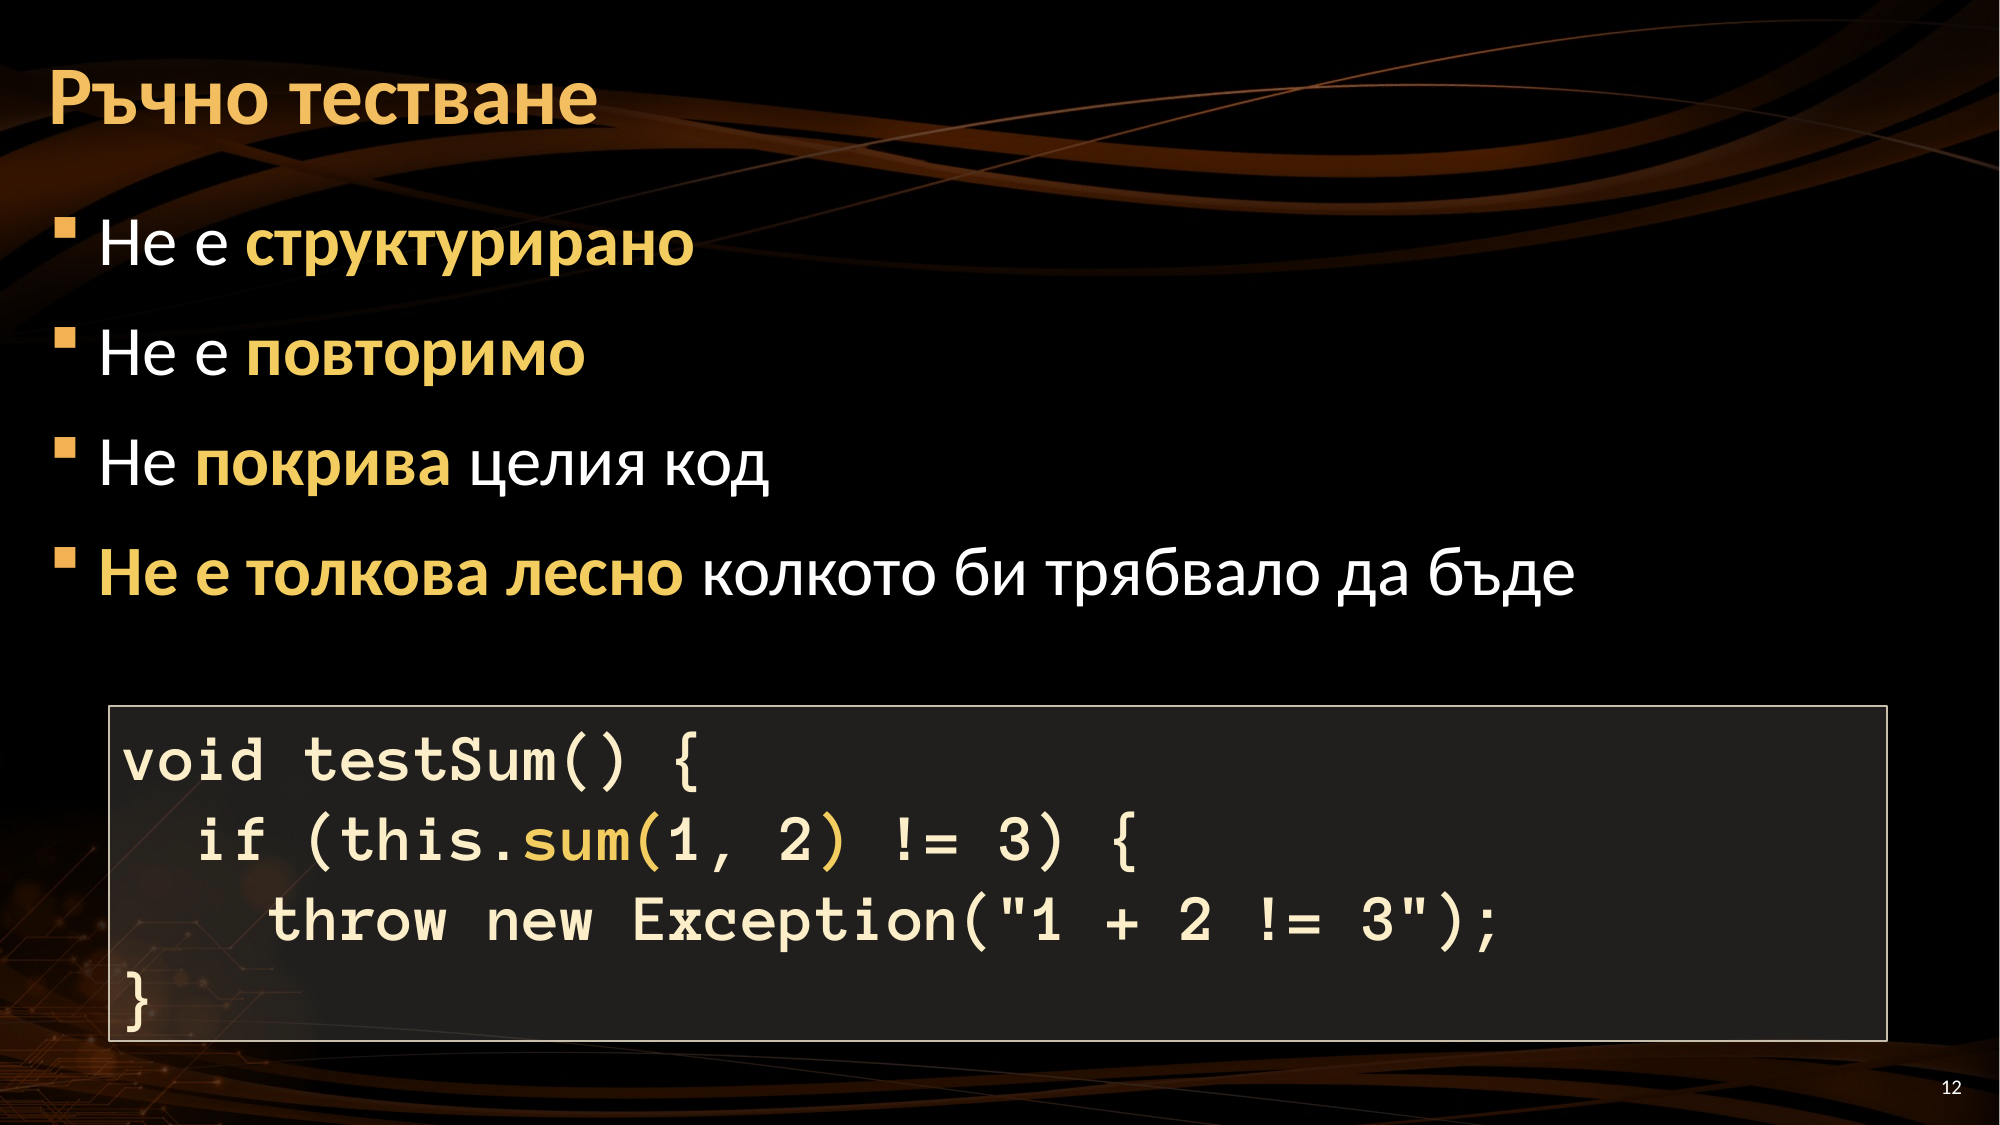

# Ръчно тестване
Не е структурирано
Не е повторимо
Не покрива целия код
Не е толкова лесно колкото би трябвало да бъде
void testSum() {
  if (this.sum(1, 2) != 3) {
    throw new Exception("1 + 2 != 3");
}
12